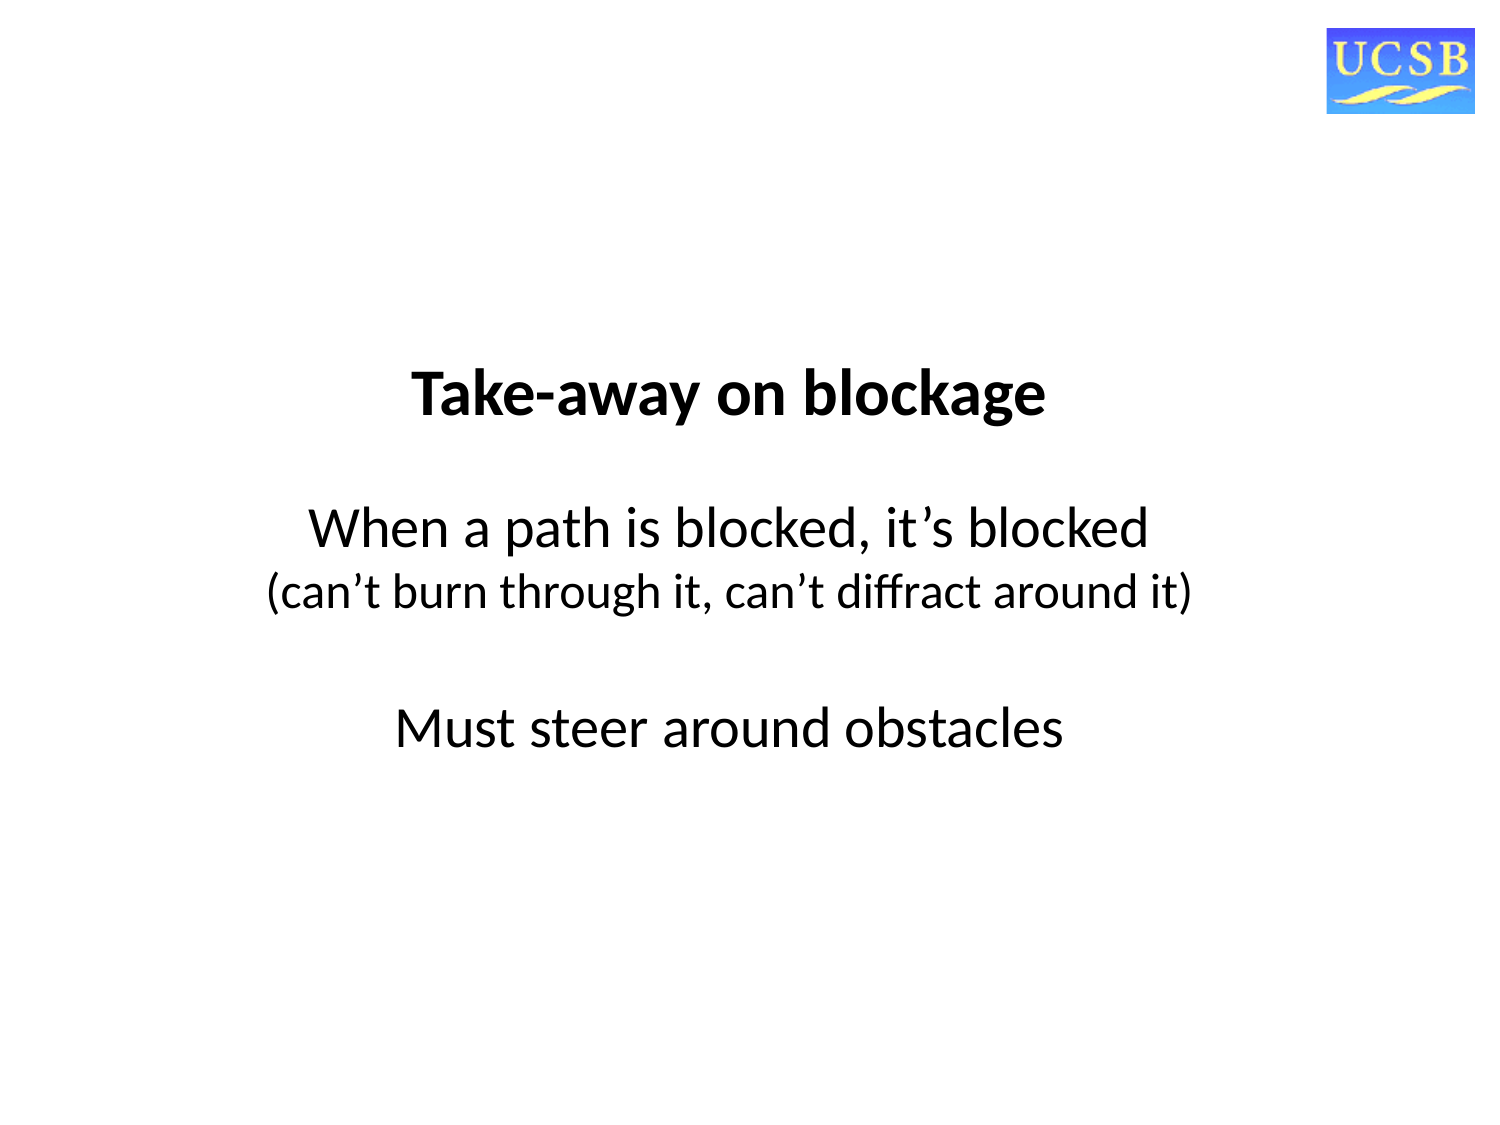

Take-away on blockage

When a path is blocked, it’s blocked
(can’t burn through it, can’t diffract around it)

Must steer around obstacles